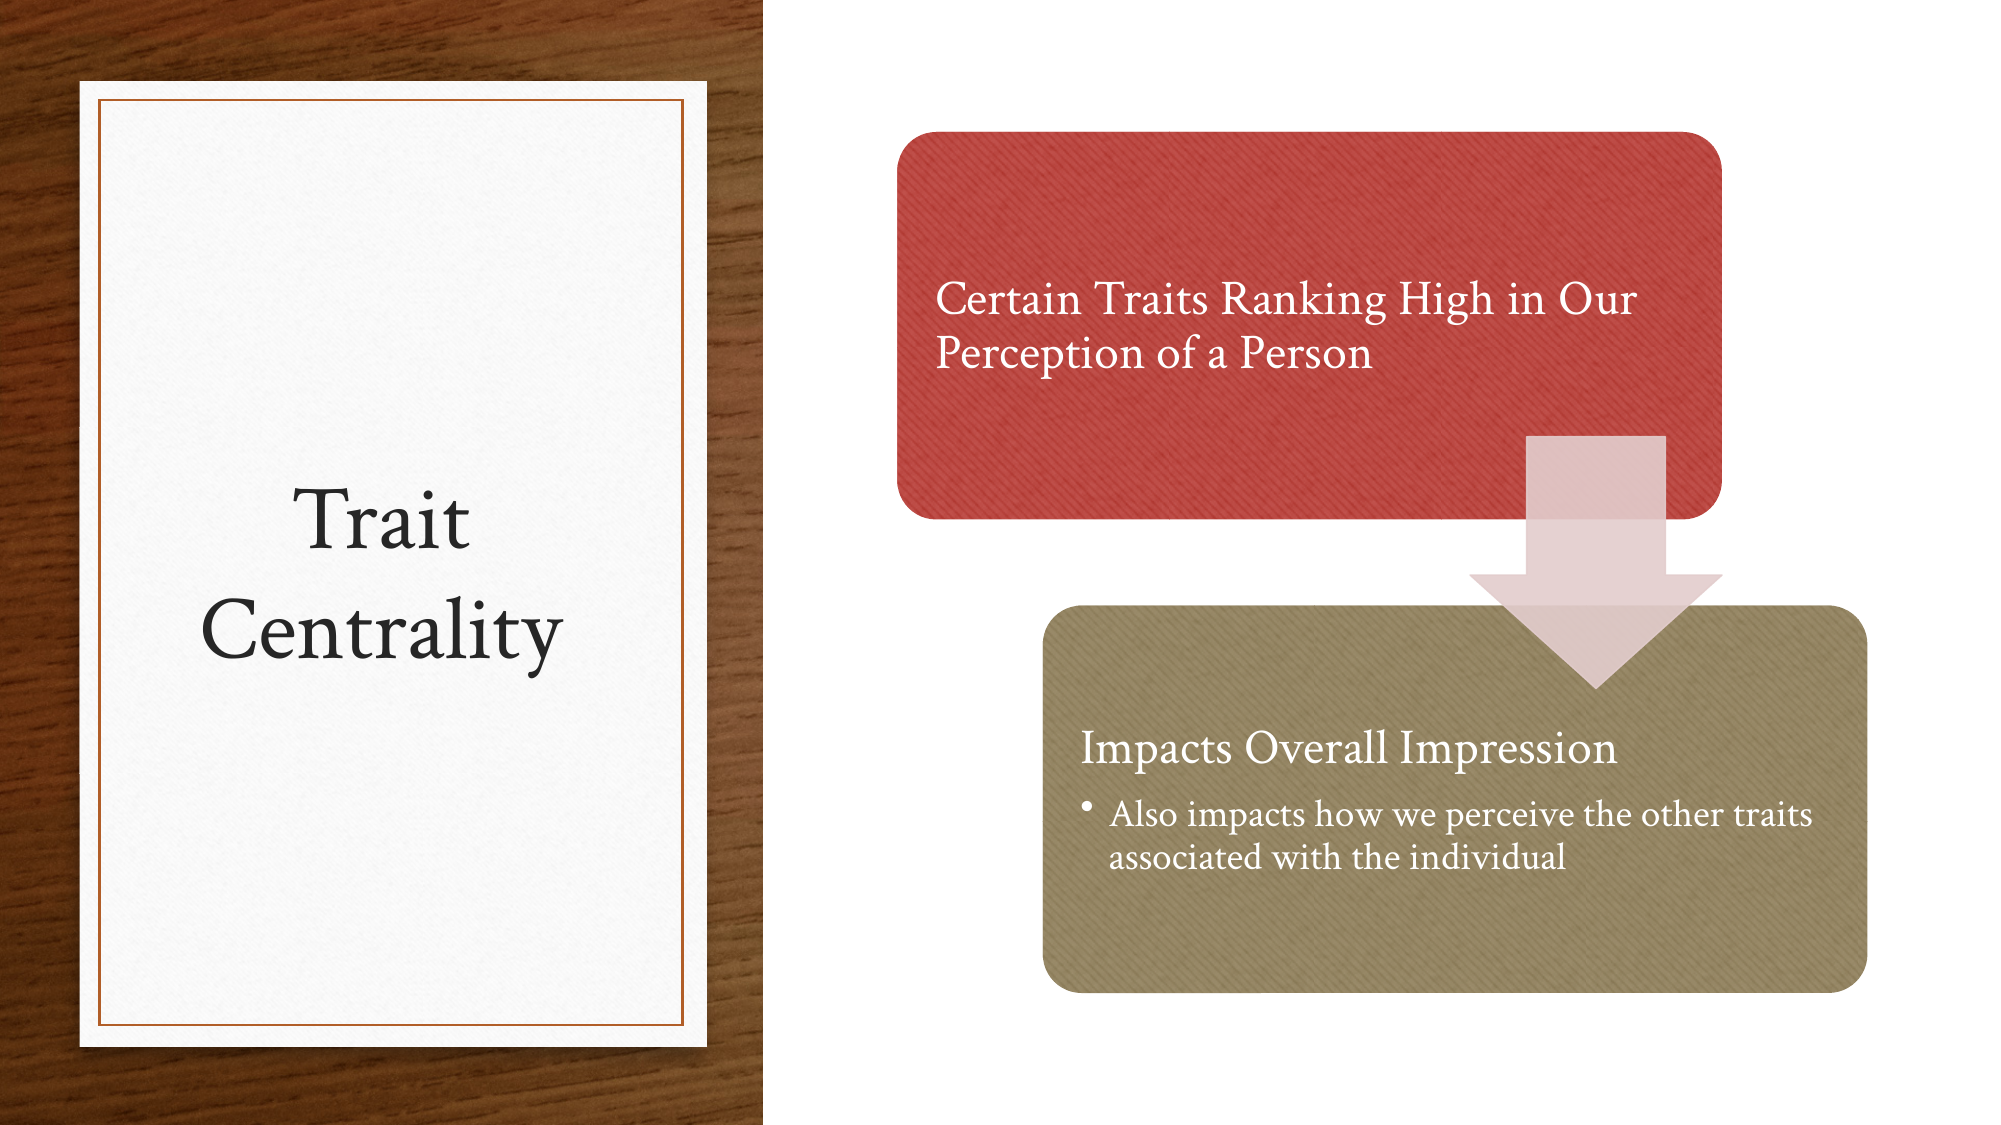

Certain Traits Ranking High in Our Perception of a Person
Impacts Overall Impression
Also impacts how we perceive the other traits associated with the individual

# Trait Centrality